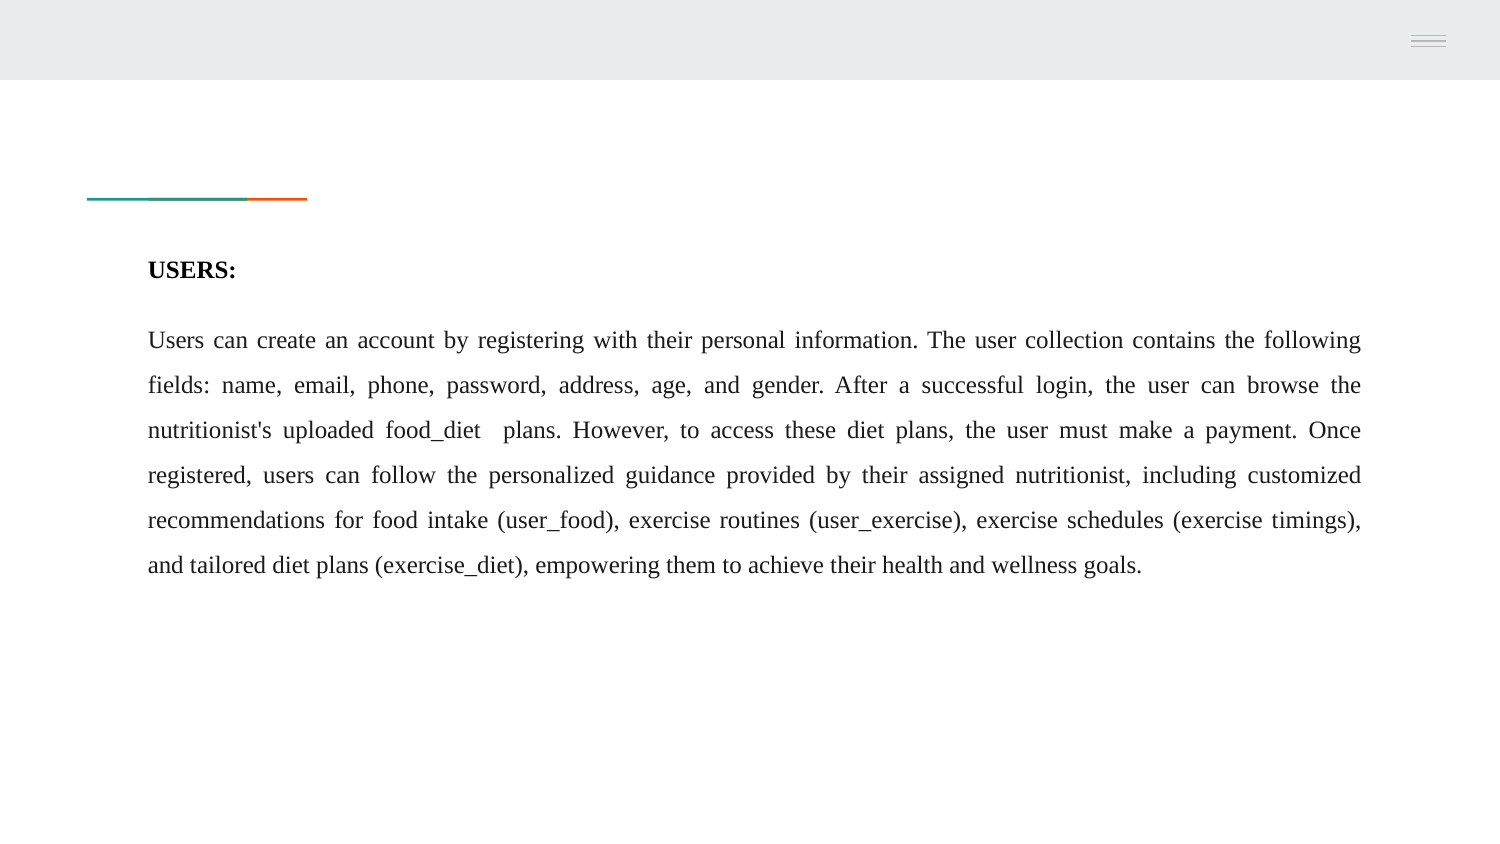

USERS:
Users can create an account by registering with their personal information. The user collection contains the following fields: name, email, phone, password, address, age, and gender. After a successful login, the user can browse the nutritionist's uploaded food_diet  plans. However, to access these diet plans, the user must make a payment. Once registered, users can follow the personalized guidance provided by their assigned nutritionist, including customized recommendations for food intake (user_food), exercise routines (user_exercise), exercise schedules (exercise timings), and tailored diet plans (exercise_diet), empowering them to achieve their health and wellness goals.